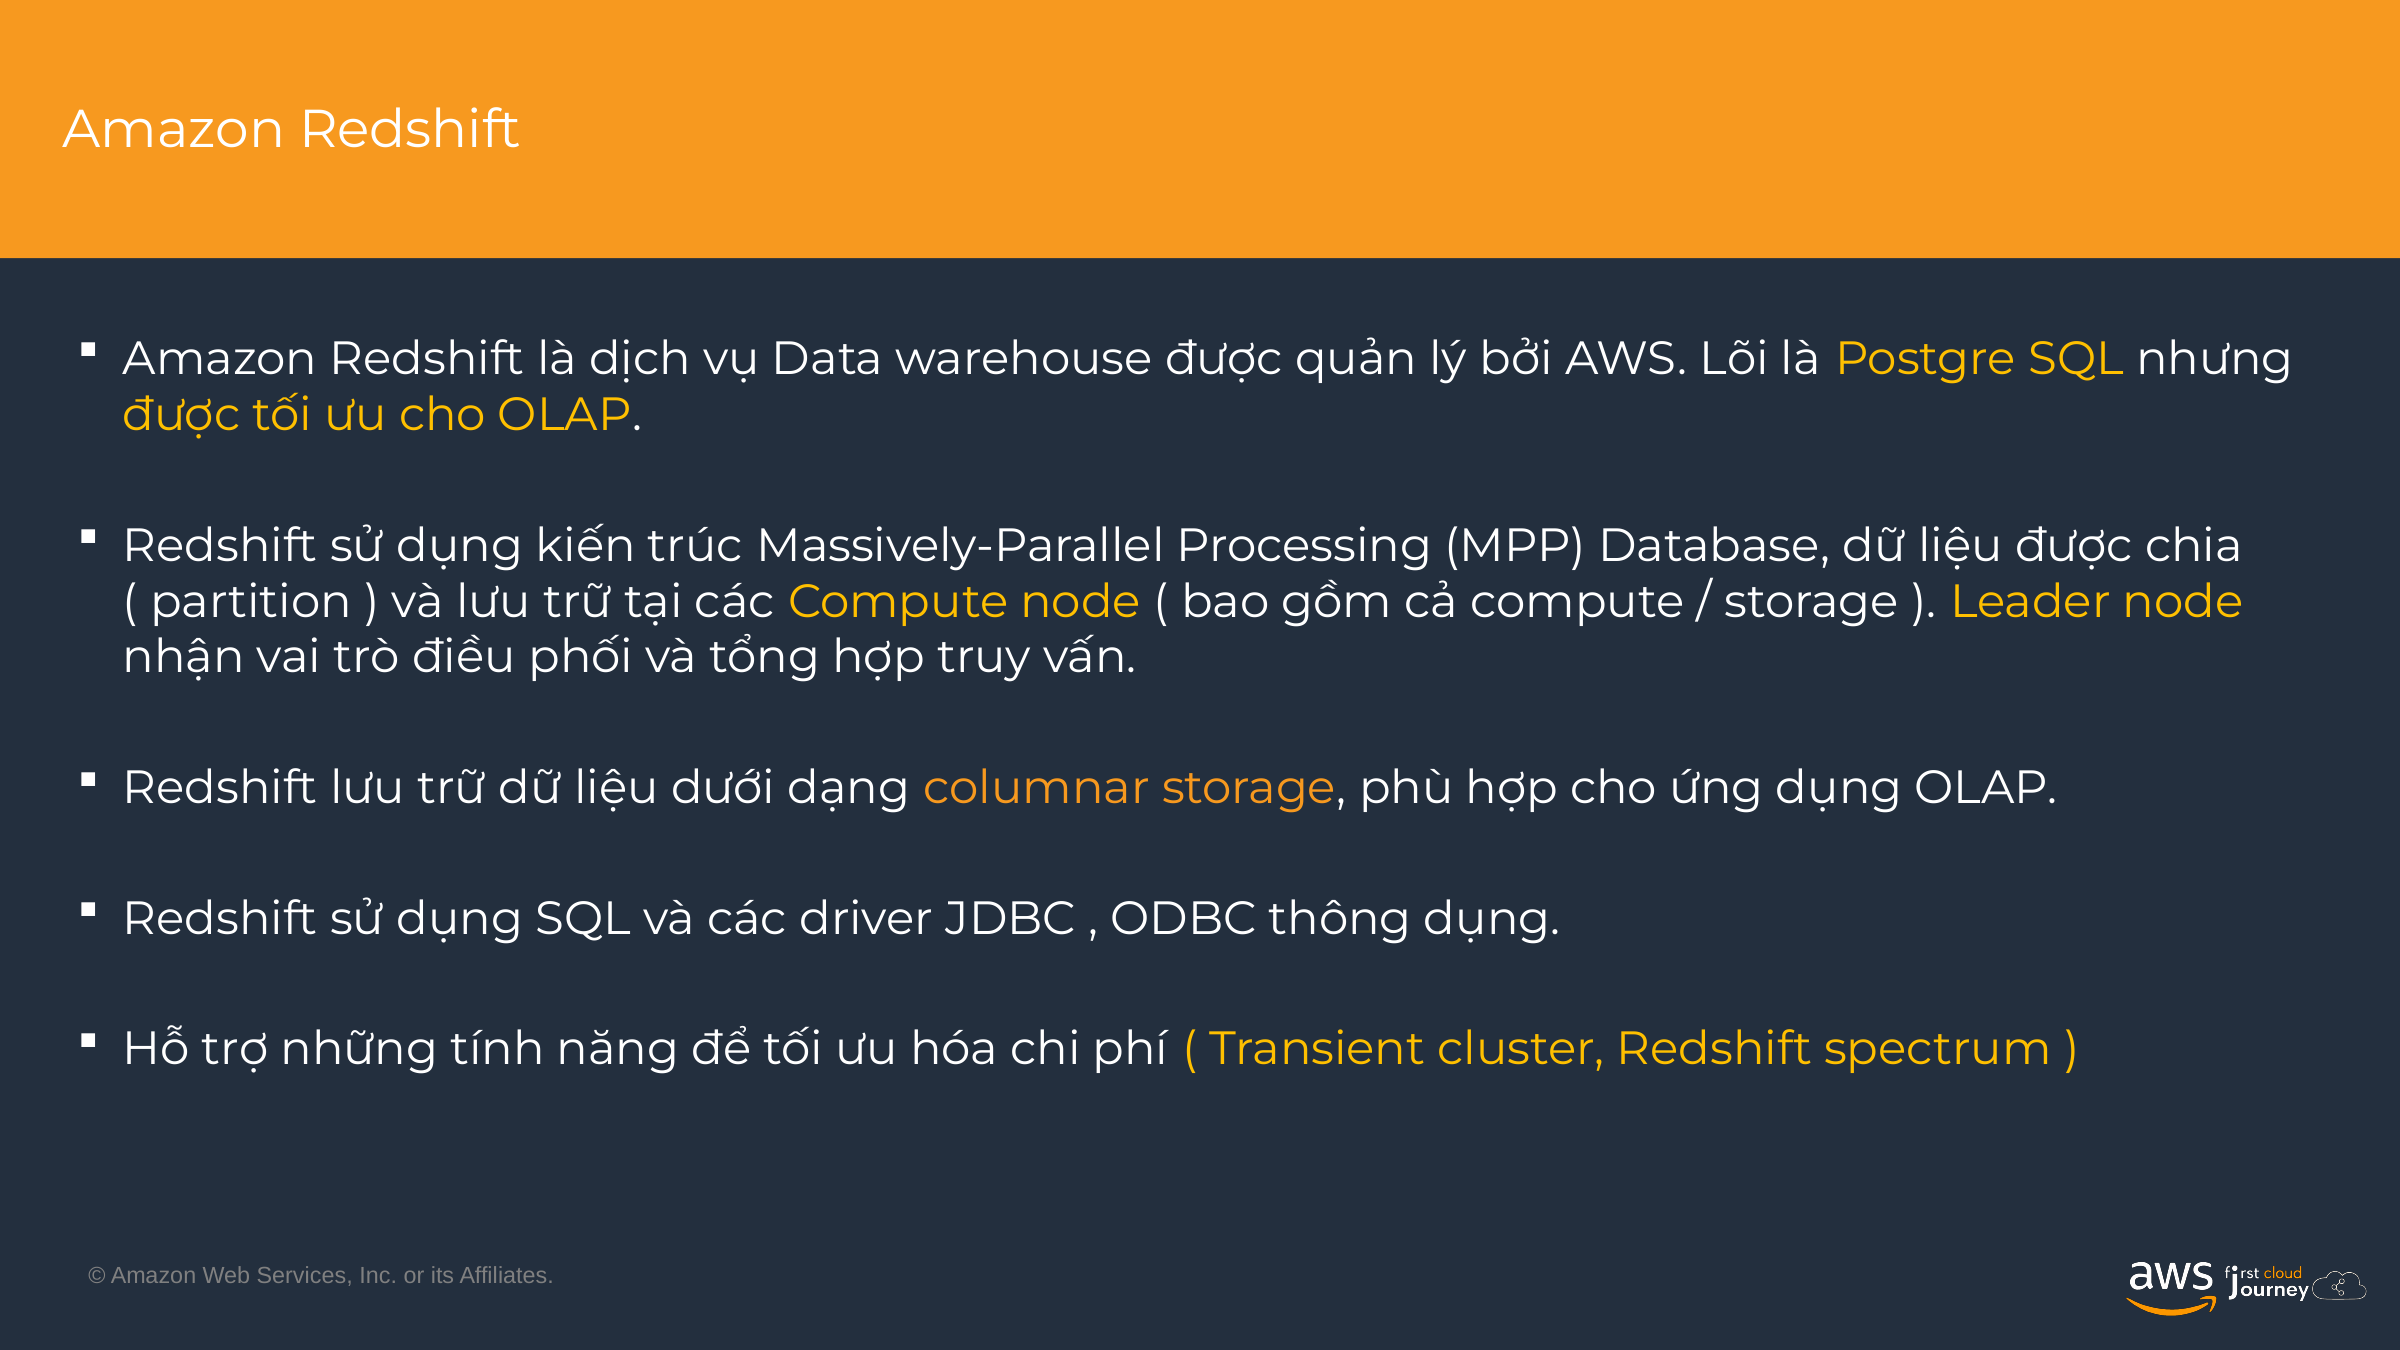

Amazon Redshift
Amazon Redshift là dịch vụ Data warehouse được quản lý bởi AWS. Lõi là Postgre SQL nhưng được tối ưu cho OLAP.

Redshift sử dụng kiến trúc Massively-Parallel Processing (MPP) Database, dữ liệu được chia ( partition ) và lưu trữ tại các Compute node ( bao gồm cả compute / storage ). Leader node nhận vai trò điều phối và tổng hợp truy vấn.

Redshift lưu trữ dữ liệu dưới dạng columnar storage, phù hợp cho ứng dụng OLAP.

Redshift sử dụng SQL và các driver JDBC , ODBC thông dụng.

Hỗ trợ những tính năng để tối ưu hóa chi phí ( Transient cluster, Redshift spectrum )